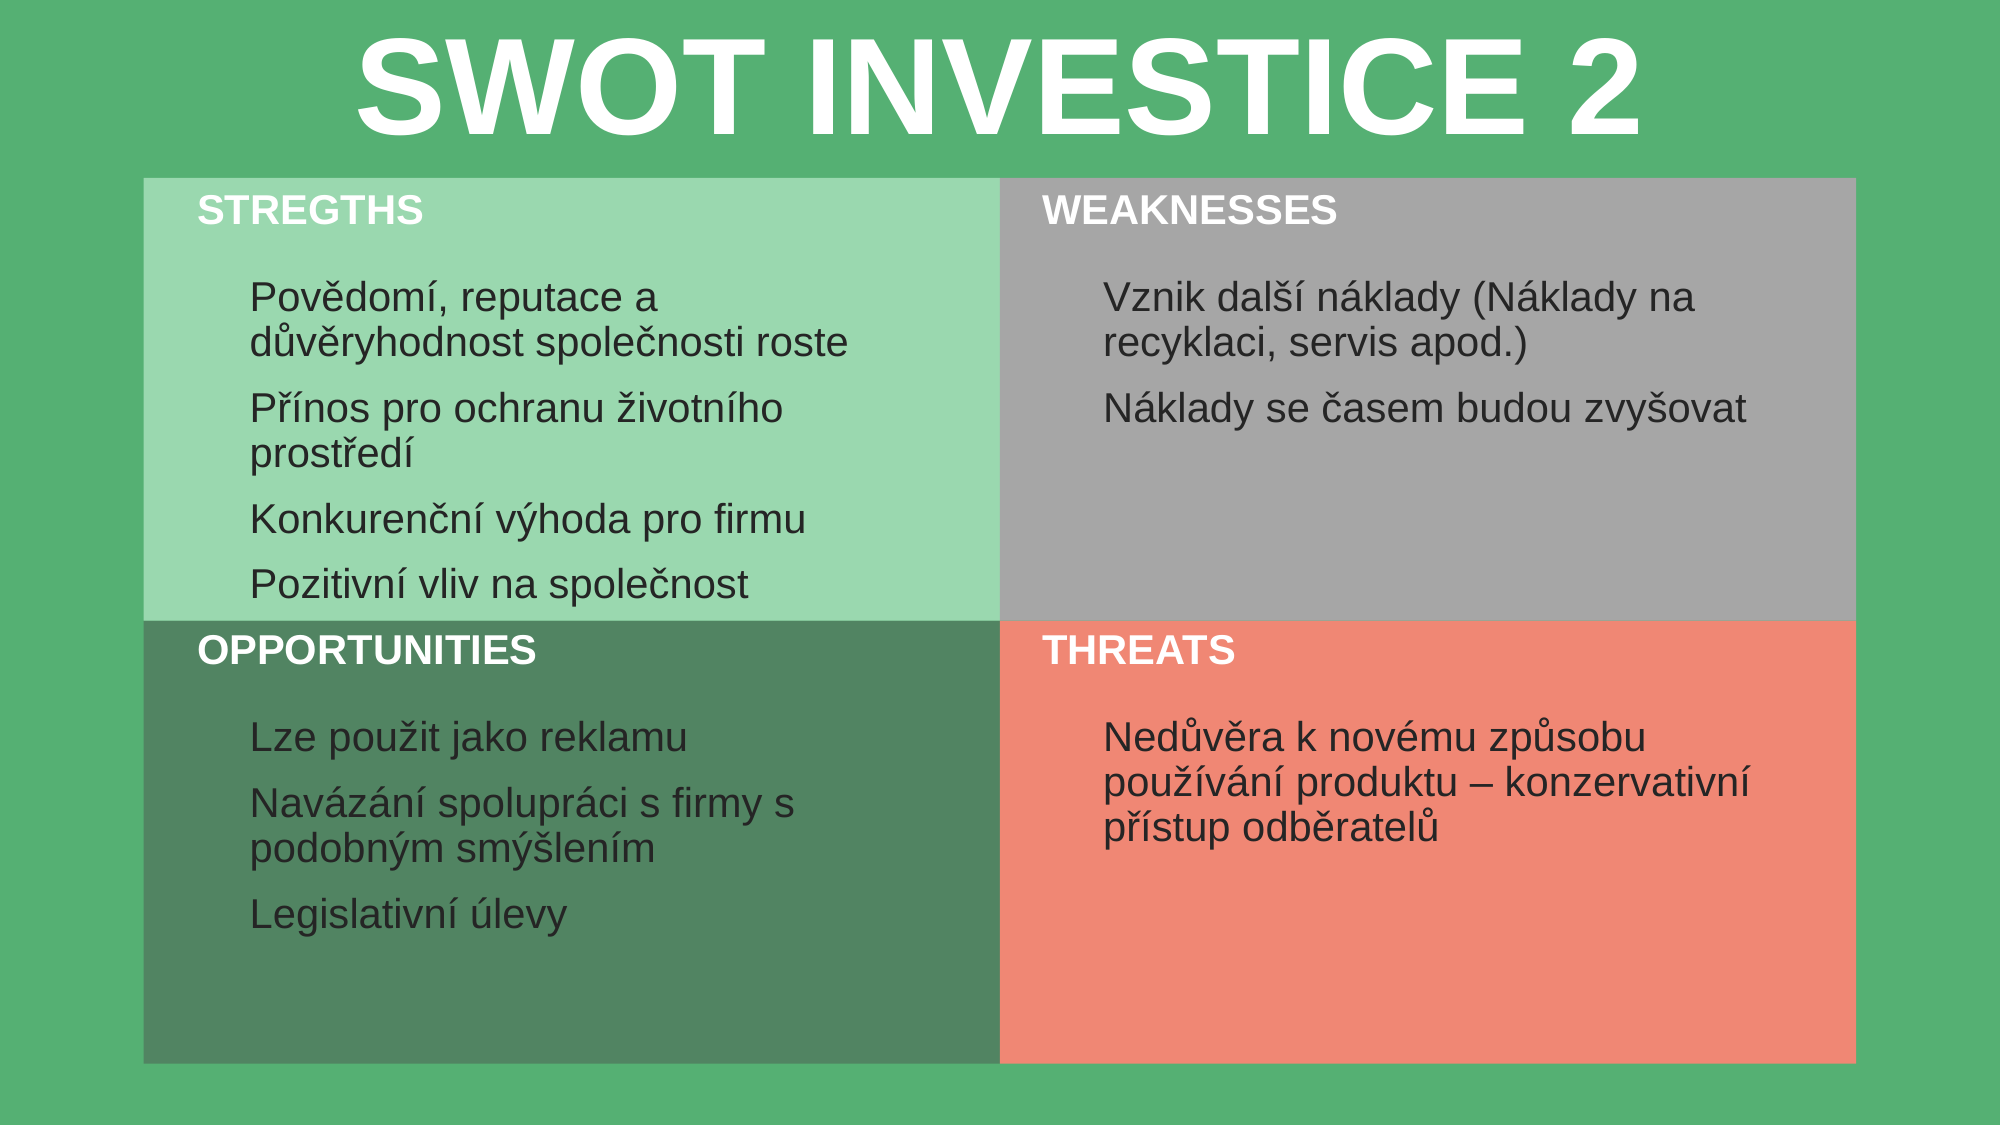

SWOT INVESTICE 2
STREGTHS
WEAKNESSES
Povědomí, reputace a důvěryhodnost společnosti roste
Přínos pro ochranu životního prostředí
Konkurenční výhoda pro firmu
Pozitivní vliv na společnost
Vznik další náklady (Náklady na recyklaci, servis apod.)
Náklady se časem budou zvyšovat

OPPORTUNITIES
THREATS
Lze použit jako reklamu
Navázání spolupráci s firmy s podobným smýšlením
Legislativní úlevy

Nedůvěra k novému způsobu používání produktu – konzervativní přístup odběratelů